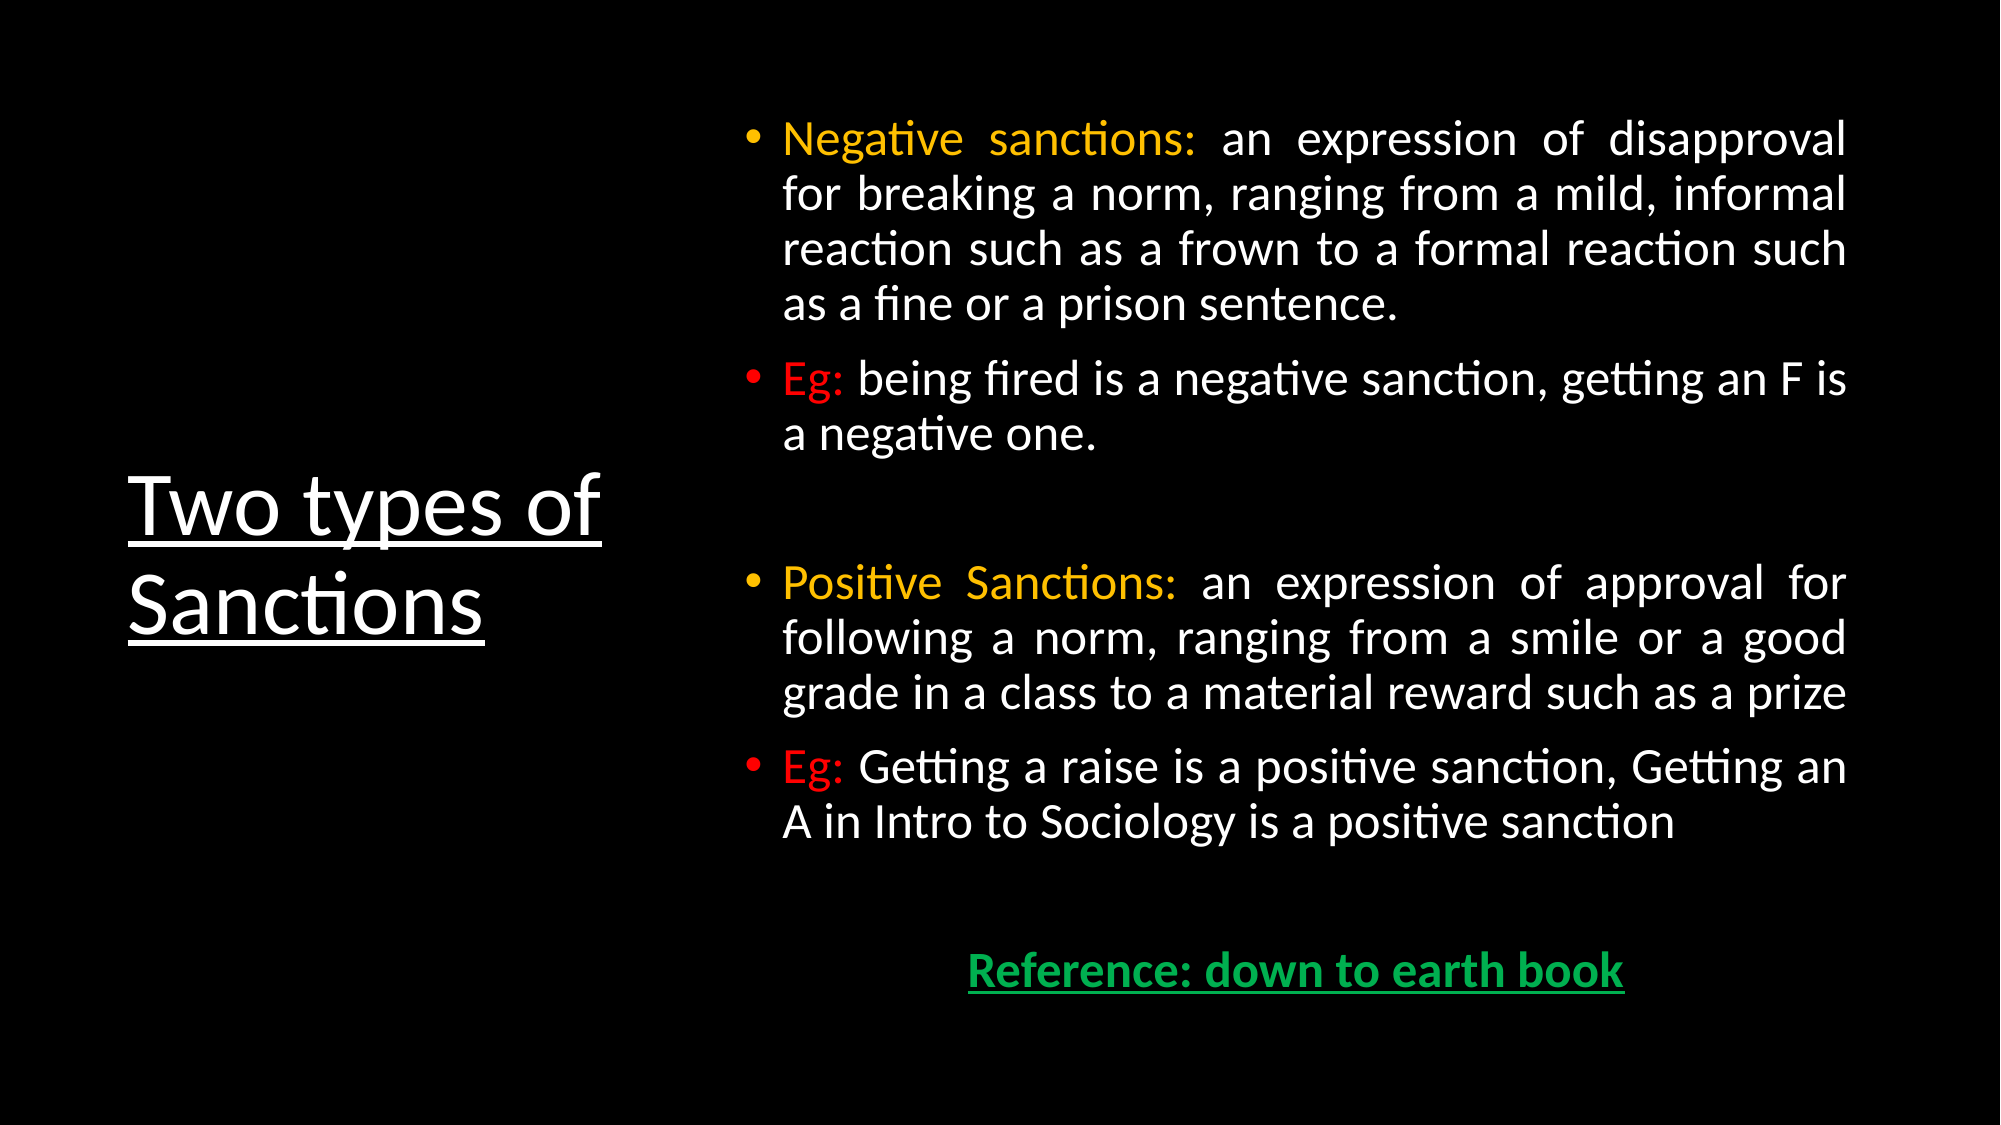

Negative sanctions: an expression of disapproval for breaking a norm, ranging from a mild, informal reaction such as a frown to a formal reaction such as a fine or a prison sentence.
Eg: being fired is a negative sanction, getting an F is a negative one.

Positive Sanctions: an expression of approval for following a norm, ranging from a smile or a good grade in a class to a material reward such as a prize
Eg: Getting a raise is a positive sanction, Getting an A in Intro to Sociology is a positive sanction

Reference: down to earth book
# Two types of Sanctions